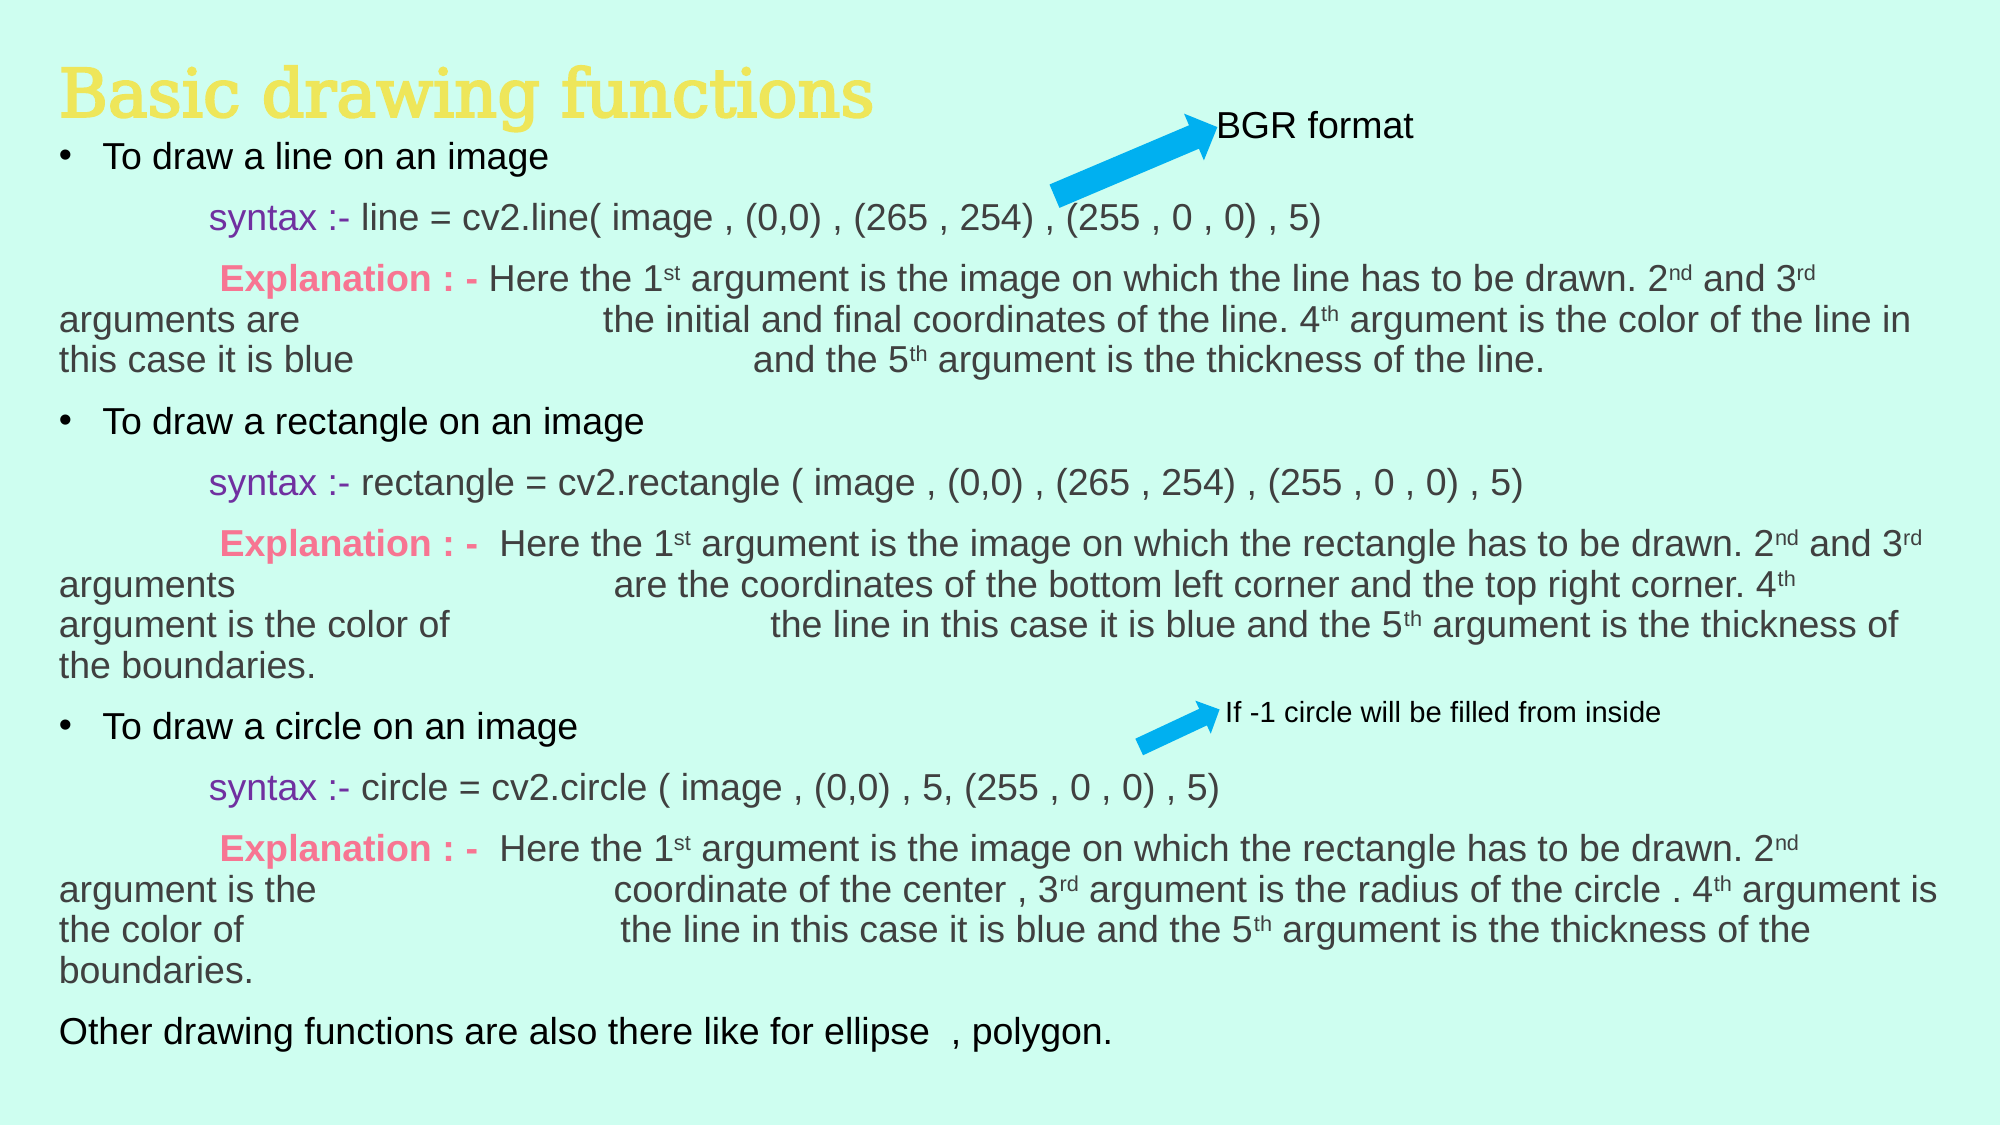

# Basic drawing functions
BGR format

To draw a line on an image
	syntax :- line = cv2.line( image , (0,0) , (265 , 254) , (255 , 0 , 0) , 5)
	 Explanation : - Here the 1st argument is the image on which the line has to be drawn. 2nd and 3rd arguments are 		         the initial and final coordinates of the line. 4th argument is the color of the line in this case it is blue 		         and the 5th argument is the thickness of the line.
To draw a rectangle on an image
	syntax :- rectangle = cv2.rectangle ( image , (0,0) , (265 , 254) , (255 , 0 , 0) , 5)
	 Explanation : -  Here the 1st argument is the image on which the rectangle has to be drawn. 2nd and 3rd arguments 		          are the coordinates of the bottom left corner and the top right corner. 4th argument is the color of 	                         the line in this case it is blue and the 5th argument is the thickness of the boundaries.
To draw a circle on an image
	syntax :- circle = cv2.circle ( image , (0,0) , 5, (255 , 0 , 0) , 5)
	 Explanation : -  Here the 1st argument is the image on which the rectangle has to be drawn. 2nd argument is the 		          coordinate of the center , 3rd argument is the radius of the circle . 4th argument is the color of 	                         the line in this case it is blue and the 5th argument is the thickness of the boundaries.
Other drawing functions are also there like for ellipse  , polygon.
If -1 circle will be filled from inside

19